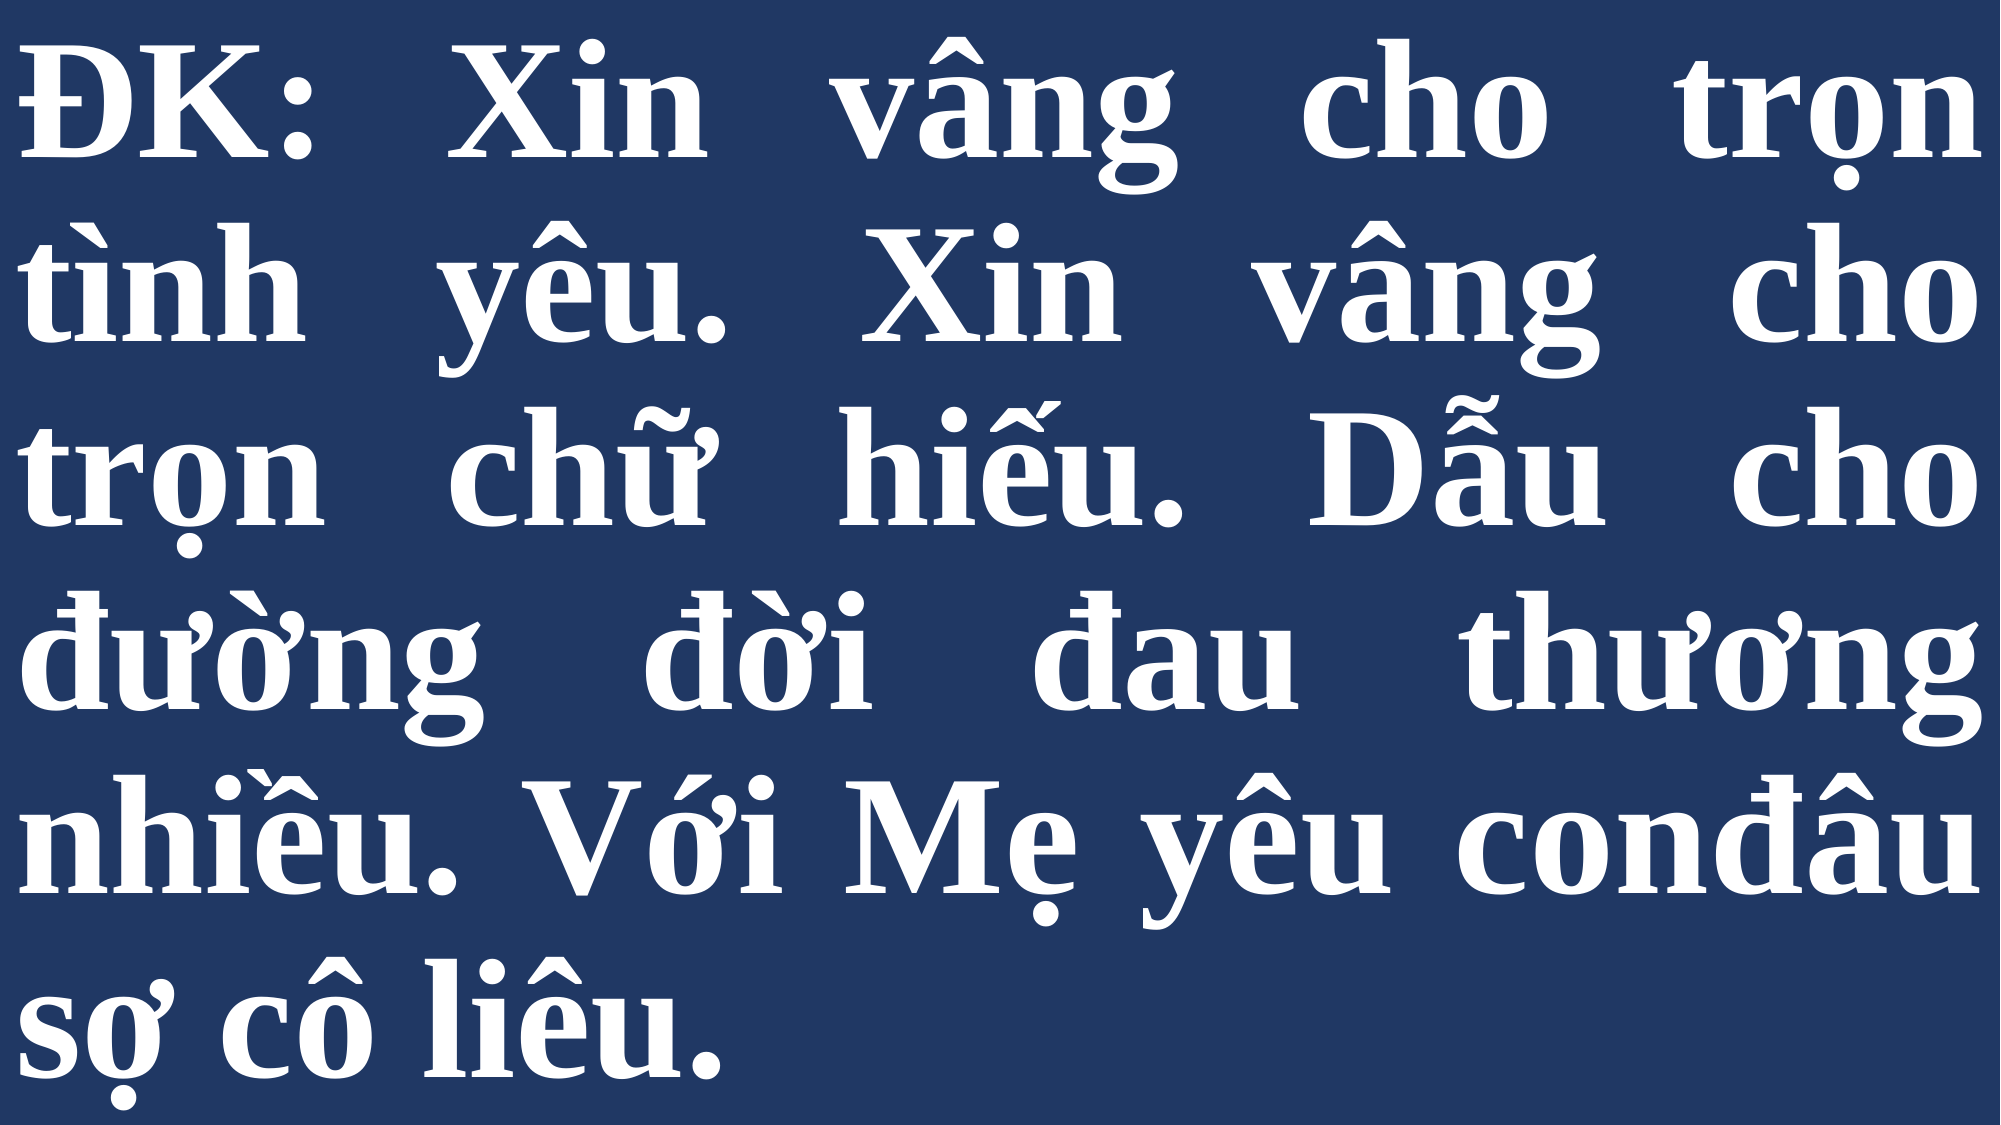

# ĐK: Xin vâng cho trọn tình yêu. Xin vâng cho trọn chữ hiếu. Dẫu cho đường đời đau thương nhiều. Với Mẹ yêu conđâu sợ cô liêu.